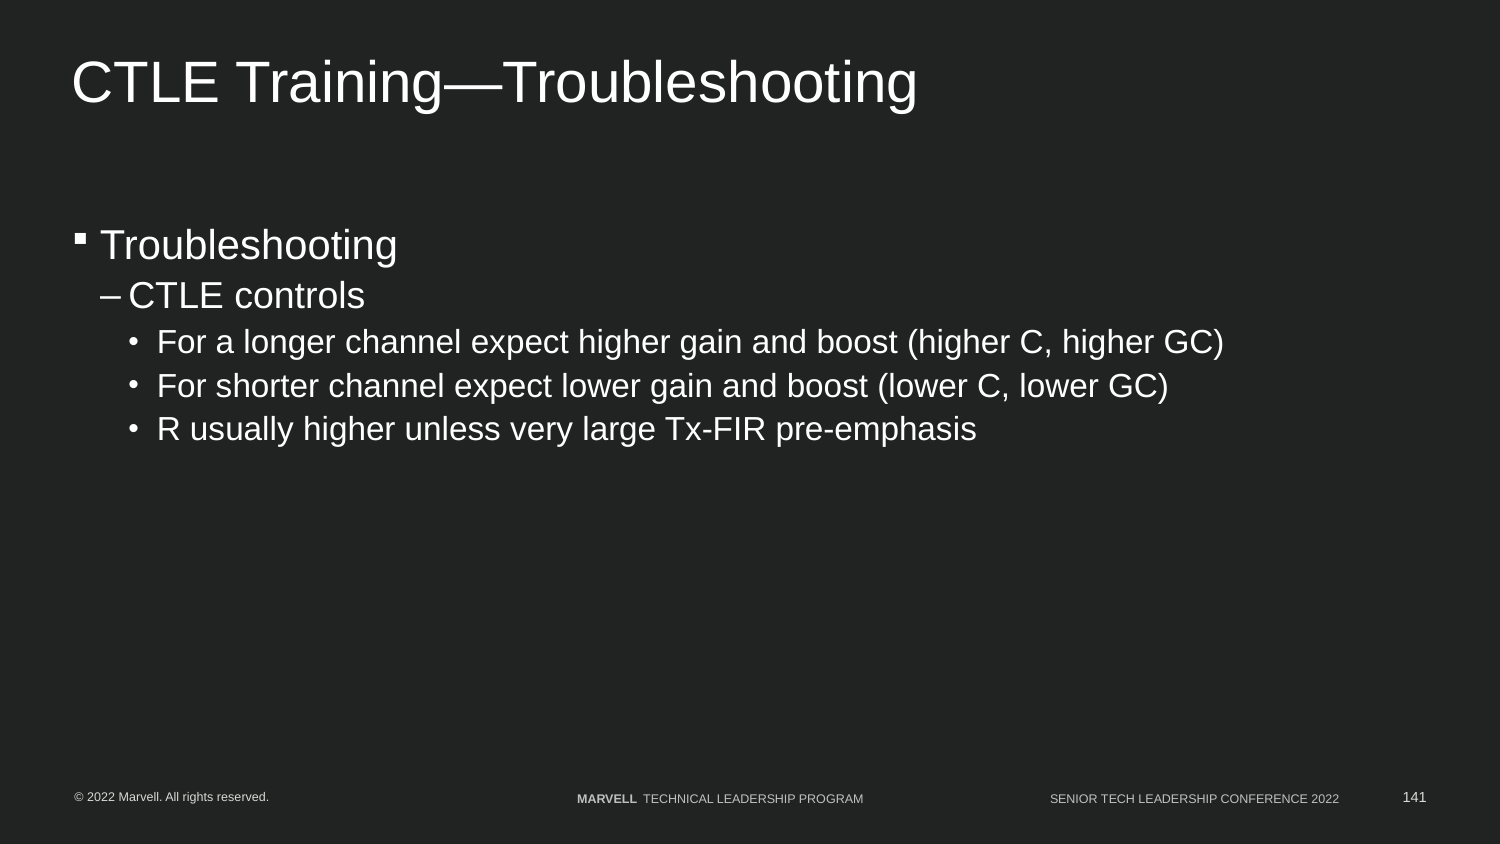

# CTLE Training—Troubleshooting
Troubleshooting
CTLE controls
For a longer channel expect higher gain and boost (higher C, higher GC)
For shorter channel expect lower gain and boost (lower C, lower GC)
R usually higher unless very large Tx-FIR pre-emphasis